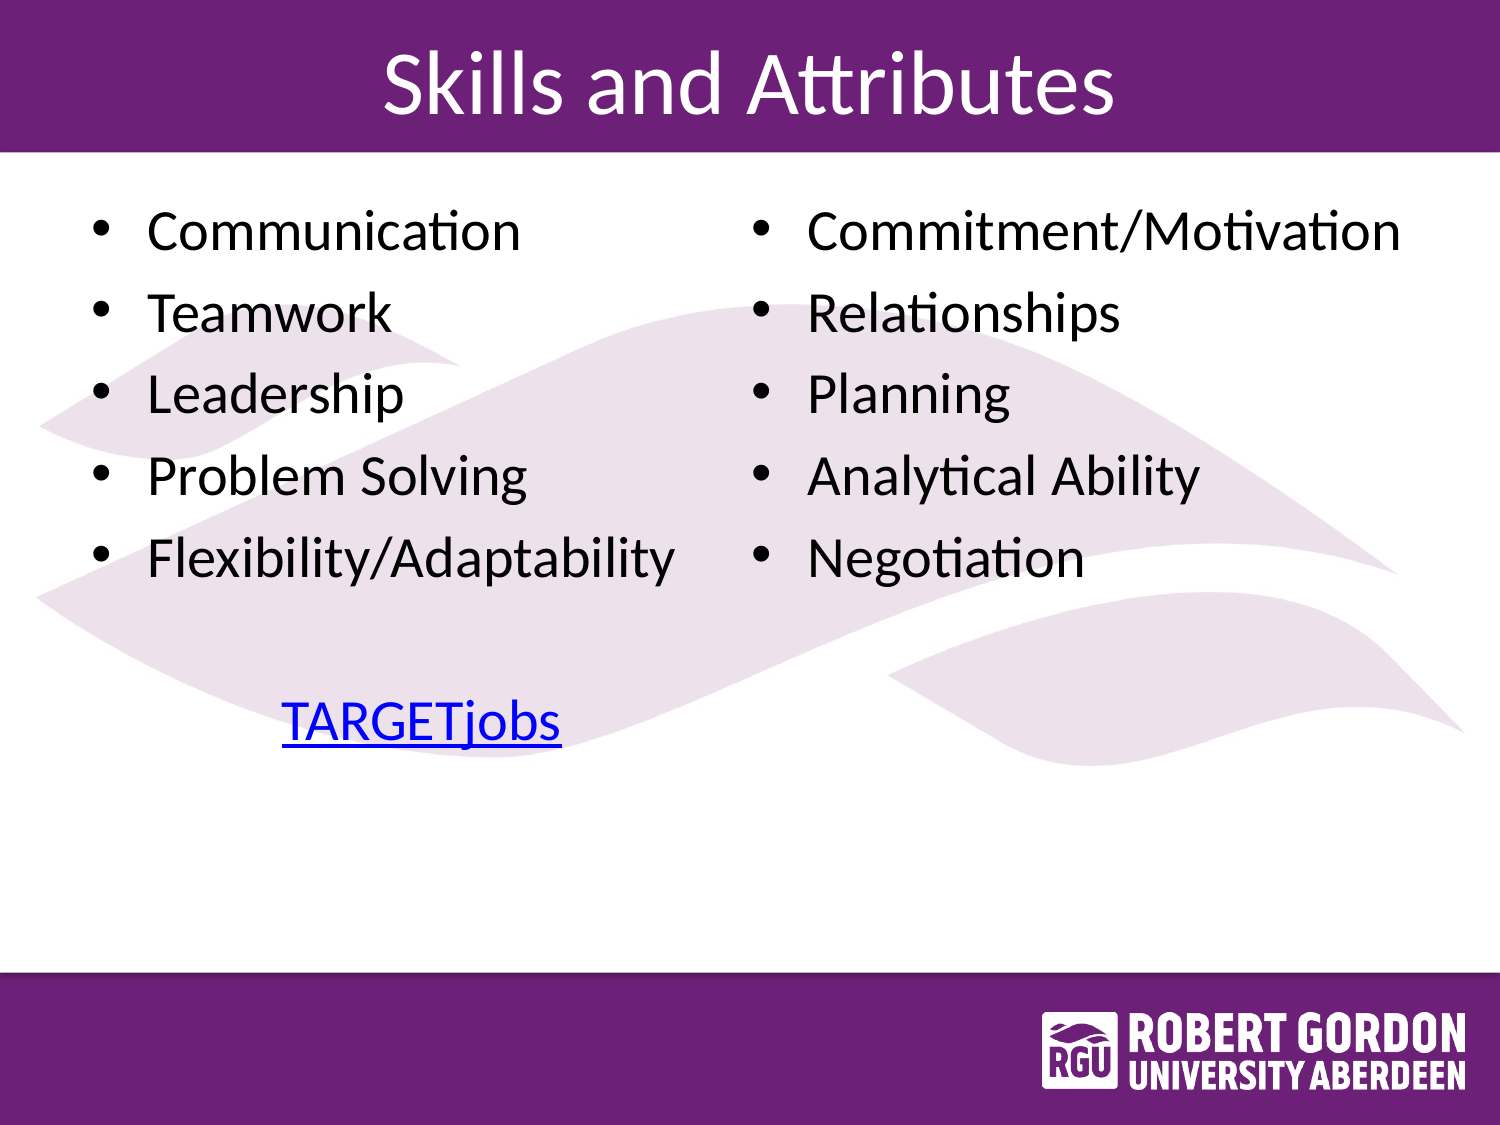

# Skills and Attributes
Communication
Teamwork
Leadership
Problem Solving
Flexibility/Adaptability

TARGETjobs

Commitment/Motivation
Relationships
Planning
Analytical Ability
Negotiation